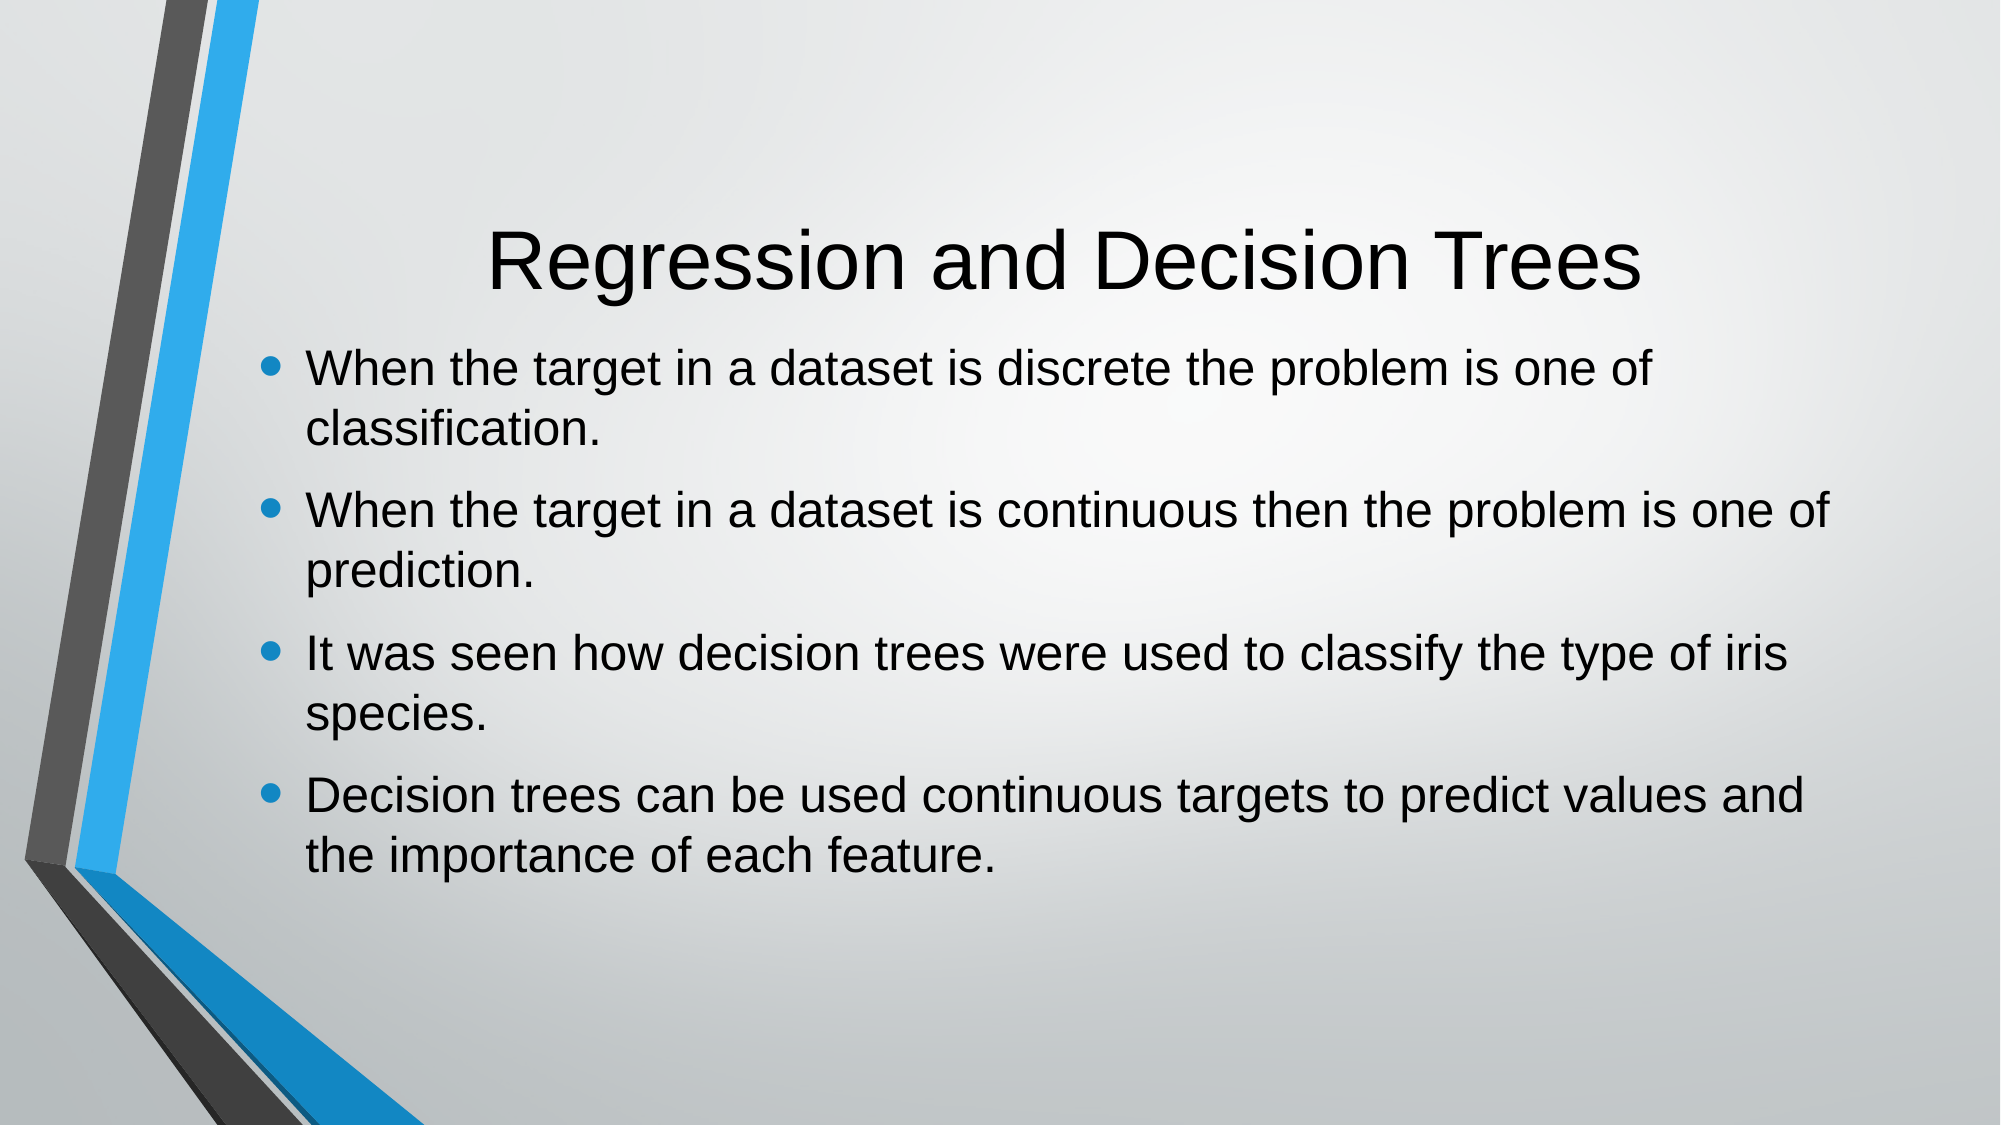

# Regression and Decision Trees
When the target in a dataset is discrete the problem is one of classification.
When the target in a dataset is continuous then the problem is one of prediction.
It was seen how decision trees were used to classify the type of iris species.
Decision trees can be used continuous targets to predict values and the importance of each feature.